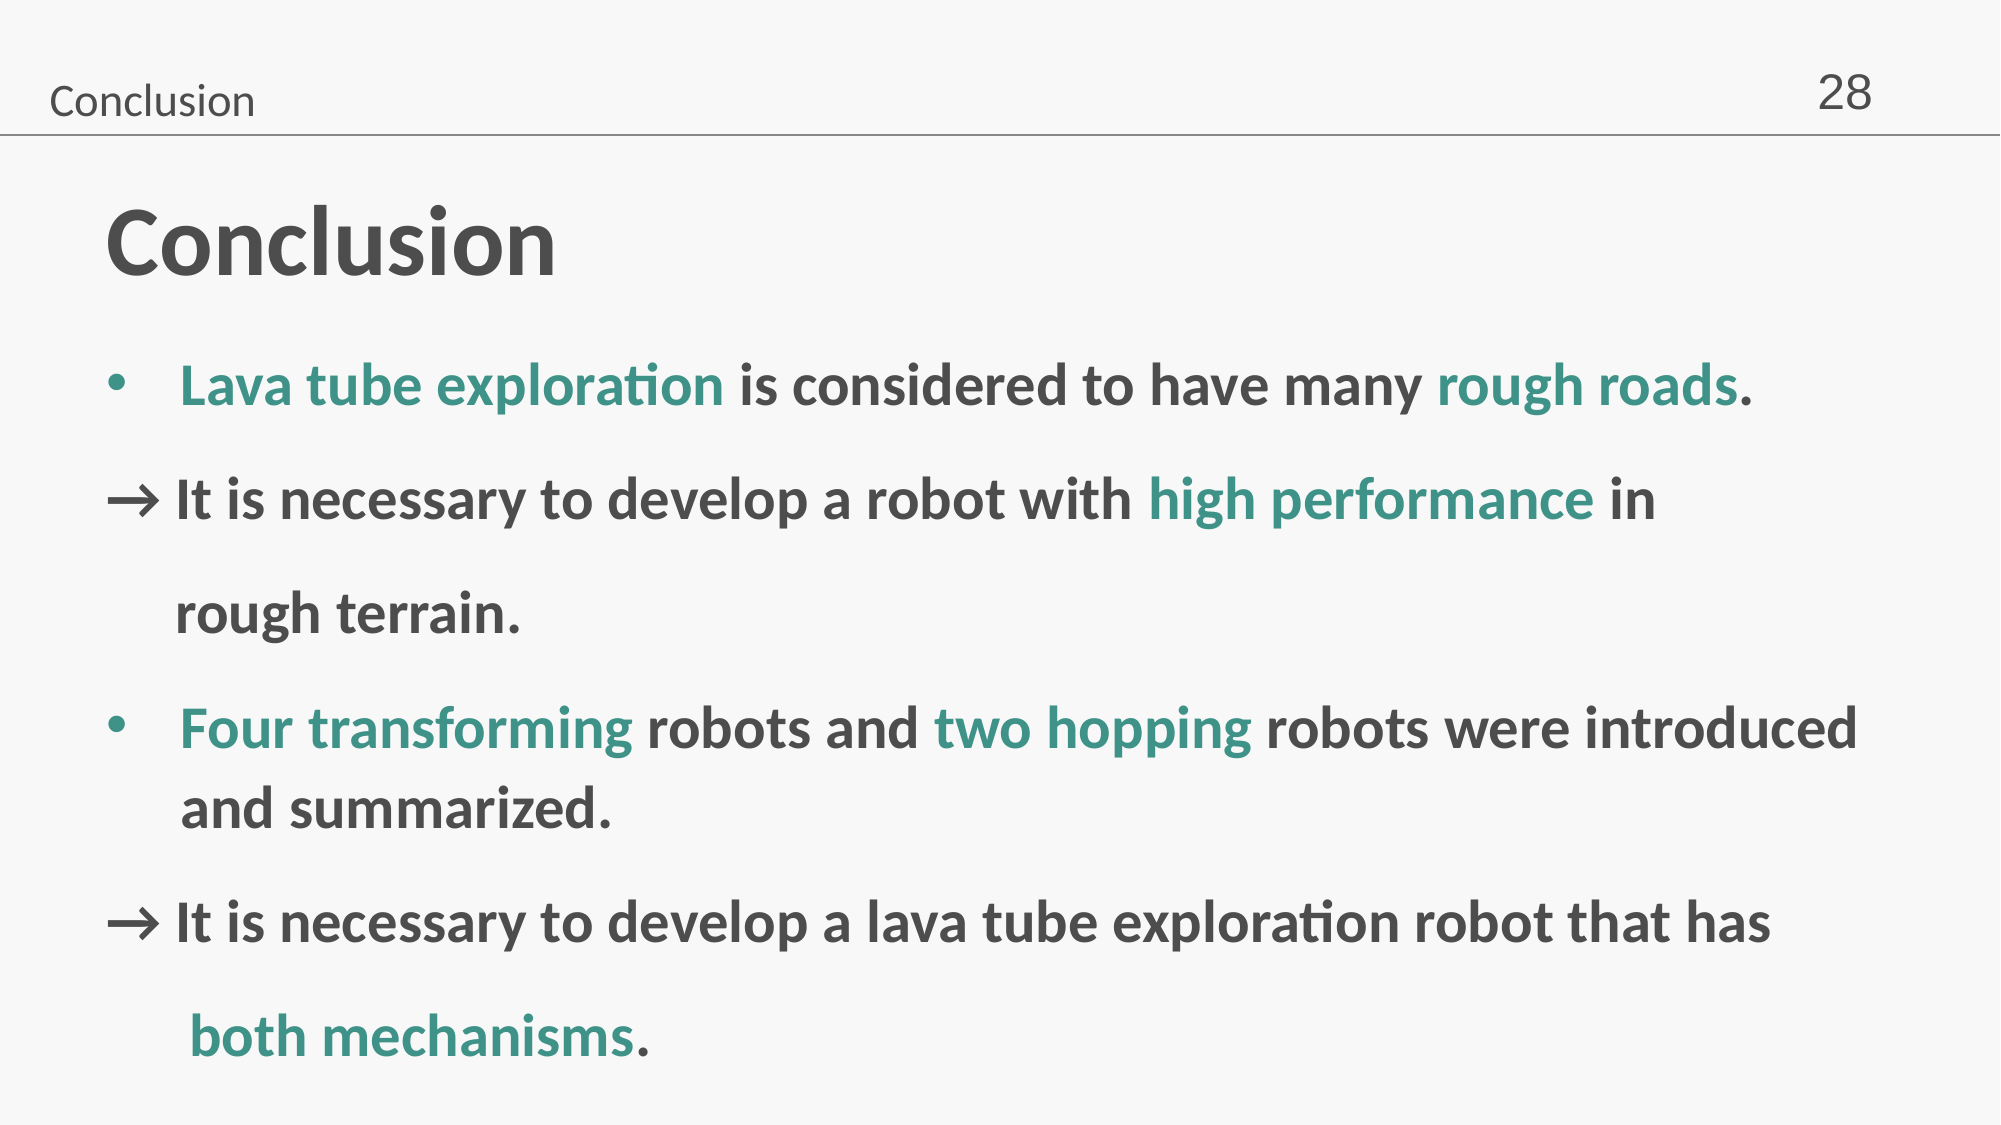

Conclusion
# Conclusion
Lava tube exploration is considered to have many rough roads.
→ It is necessary to develop a robot with high performance in
     rough terrain.
Four transforming robots and two hopping robots were introduced and summarized.
→ It is necessary to develop a lava tube exploration robot that has
      both mechanisms.